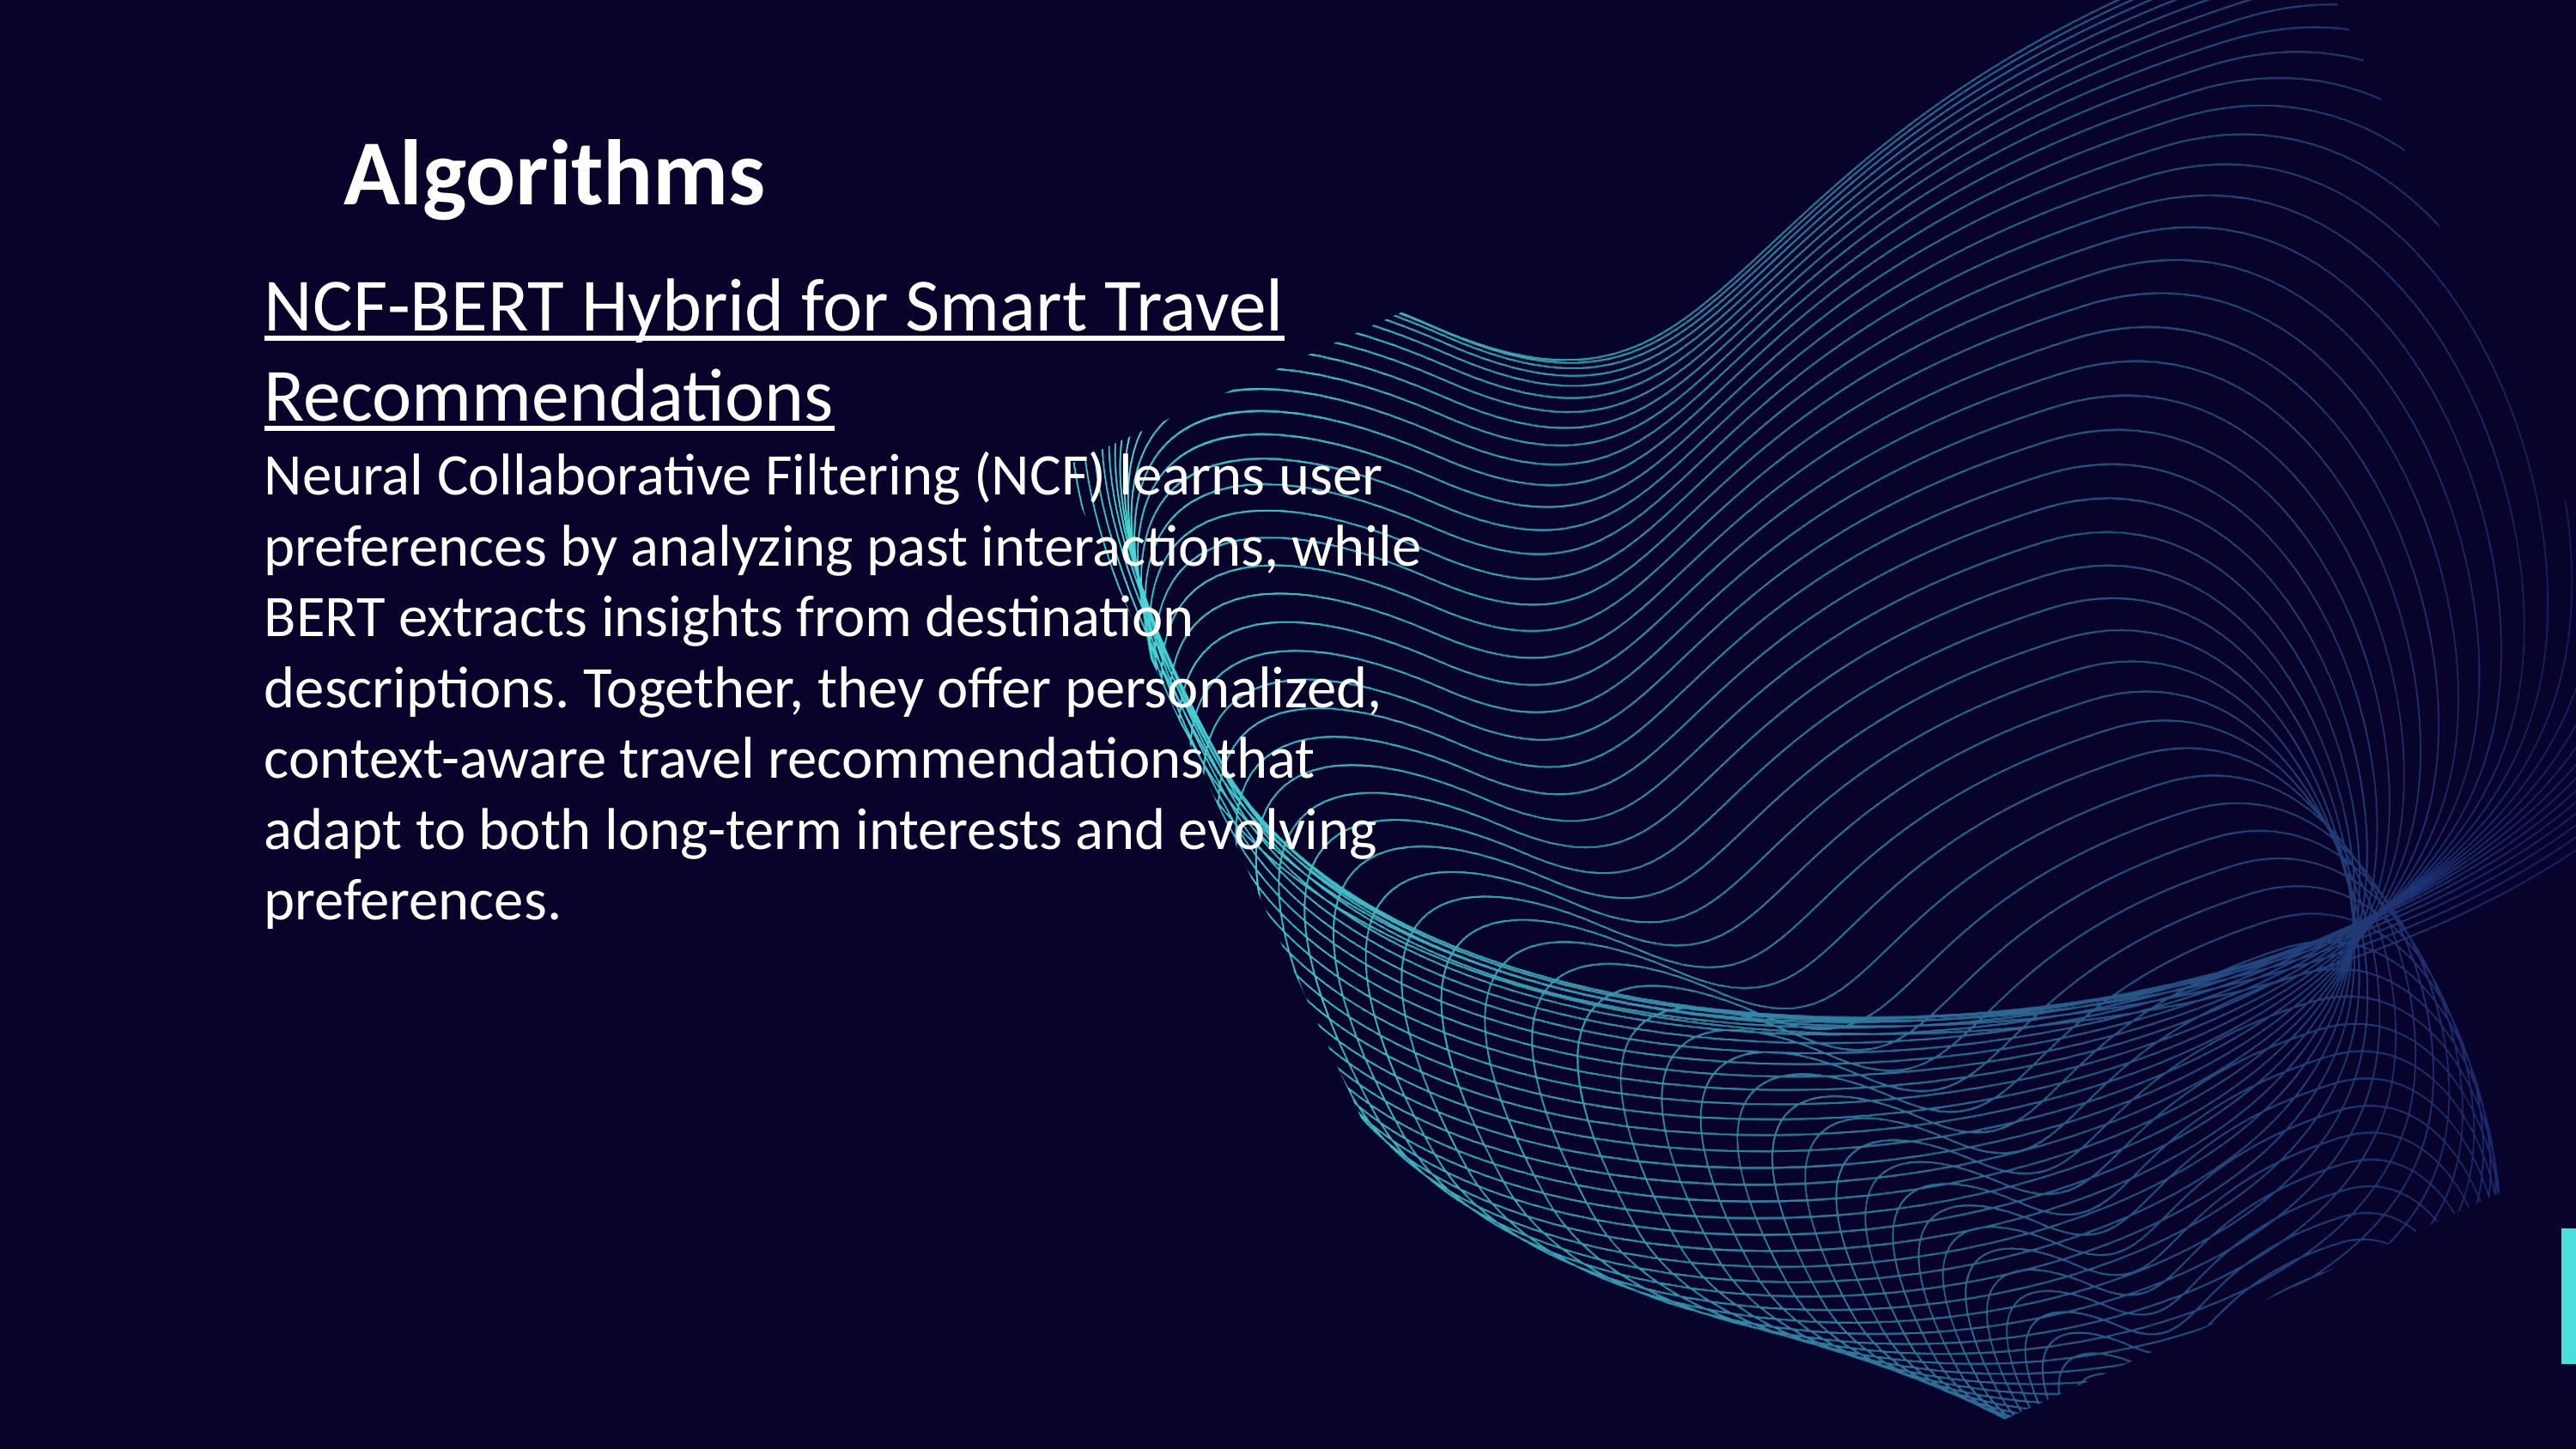

Algorithms

NCF-BERT Hybrid for Smart Travel Recommendations
Neural Collaborative Filtering (NCF) learns user preferences by analyzing past interactions, while BERT extracts insights from destination descriptions. Together, they offer personalized, context-aware travel recommendations that adapt to both long-term interests and evolving preferences.